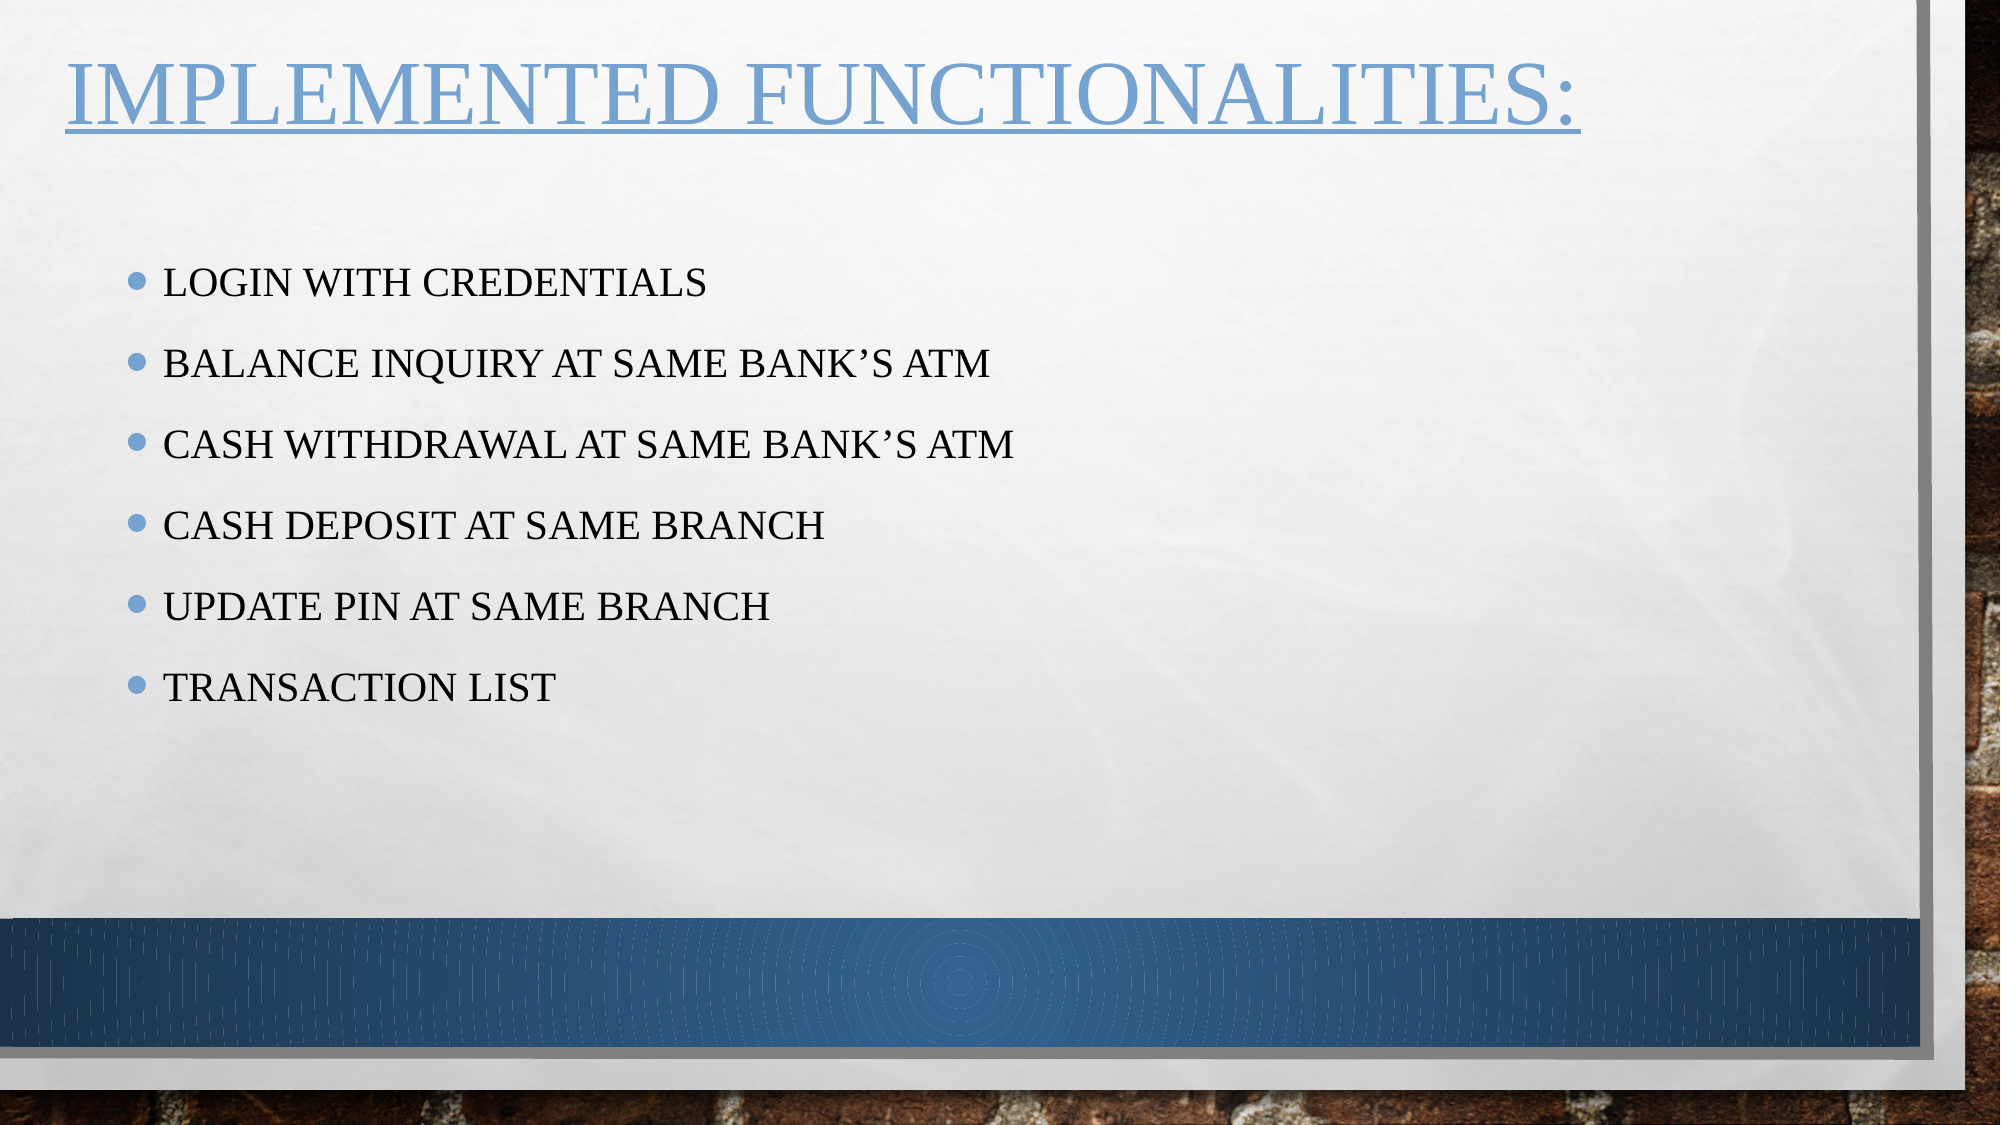

# Implemented functionalities:
Login with credentials
Balance inquiry at Same Bank’s ATM
Cash Withdrawal at same Bank’s ATM
Cash Deposit at same Branch
Update Pin at same branch
Transaction List